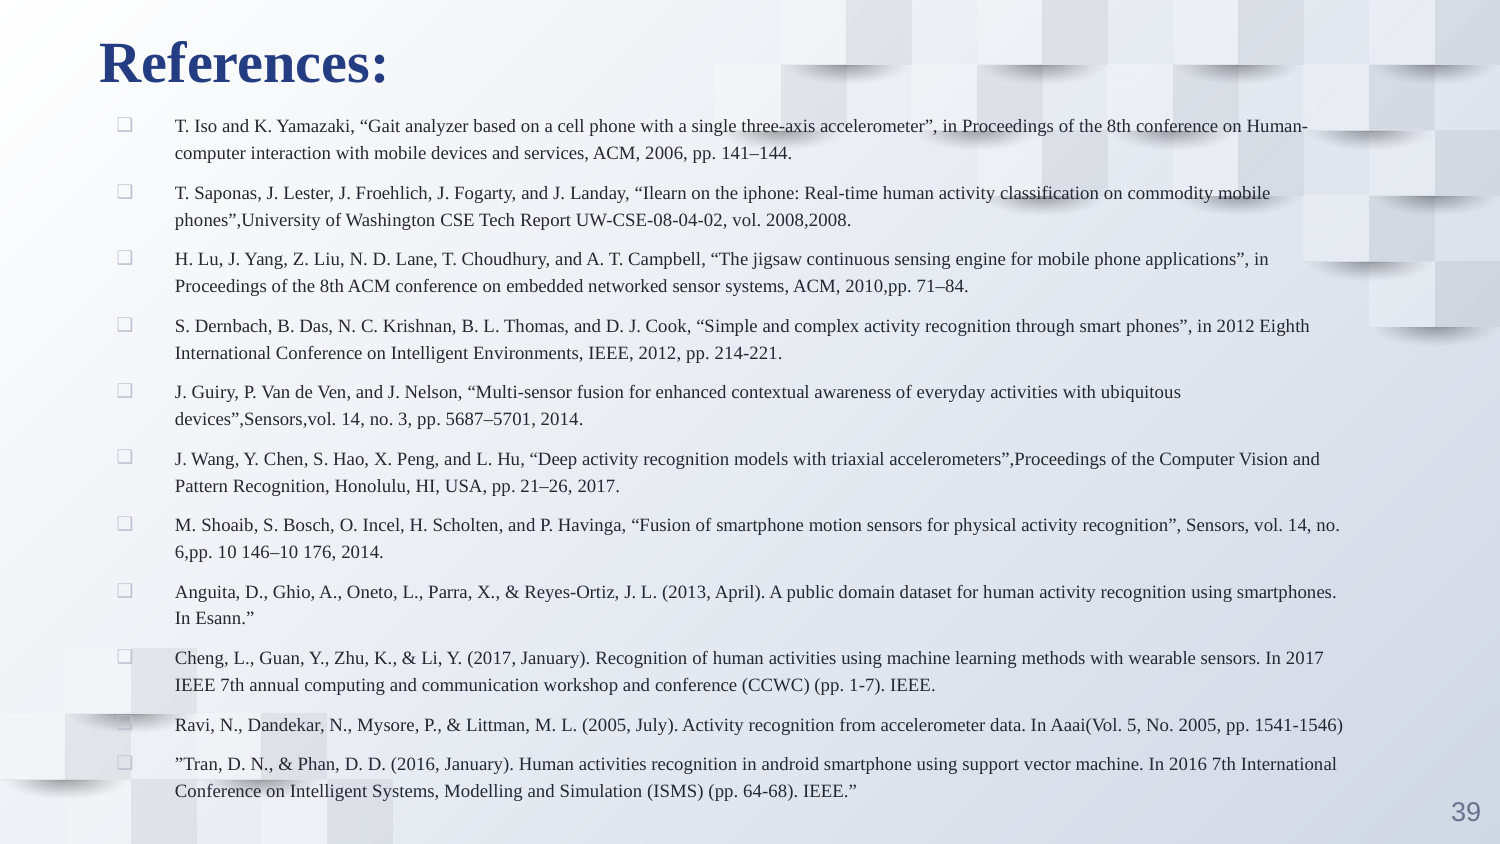

# References:
T. Iso and K. Yamazaki, “Gait analyzer based on a cell phone with a single three-axis accelerometer”, in Proceedings of the 8th conference on Human-computer interaction with mobile devices and services, ACM, 2006, pp. 141–144.
T. Saponas, J. Lester, J. Froehlich, J. Fogarty, and J. Landay, “Ilearn on the iphone: Real-time human activity classification on commodity mobile phones”,University of Washington CSE Tech Report UW-CSE-08-04-02, vol. 2008,2008.
H. Lu, J. Yang, Z. Liu, N. D. Lane, T. Choudhury, and A. T. Campbell, “The jigsaw continuous sensing engine for mobile phone applications”, in Proceedings of the 8th ACM conference on embedded networked sensor systems, ACM, 2010,pp. 71–84.
S. Dernbach, B. Das, N. C. Krishnan, B. L. Thomas, and D. J. Cook, “Simple and complex activity recognition through smart phones”, in 2012 Eighth International Conference on Intelligent Environments, IEEE, 2012, pp. 214-221.
J. Guiry, P. Van de Ven, and J. Nelson, “Multi-sensor fusion for enhanced contextual awareness of everyday activities with ubiquitous devices”,Sensors,vol. 14, no. 3, pp. 5687–5701, 2014.
J. Wang, Y. Chen, S. Hao, X. Peng, and L. Hu, “Deep activity recognition models with triaxial accelerometers”,Proceedings of the Computer Vision and Pattern Recognition, Honolulu, HI, USA, pp. 21–26, 2017.
M. Shoaib, S. Bosch, O. Incel, H. Scholten, and P. Havinga, “Fusion of smartphone motion sensors for physical activity recognition”, Sensors, vol. 14, no. 6,pp. 10 146–10 176, 2014.
Anguita, D., Ghio, A., Oneto, L., Parra, X., & Reyes-Ortiz, J. L. (2013, April). A public domain dataset for human activity recognition using smartphones. In Esann.”
Cheng, L., Guan, Y., Zhu, K., & Li, Y. (2017, January). Recognition of human activities using machine learning methods with wearable sensors. In 2017 IEEE 7th annual computing and communication workshop and conference (CCWC) (pp. 1-7). IEEE.
Ravi, N., Dandekar, N., Mysore, P., & Littman, M. L. (2005, July). Activity recognition from accelerometer data. In Aaai(Vol. 5, No. 2005, pp. 1541-1546)
”Tran, D. N., & Phan, D. D. (2016, January). Human activities recognition in android smartphone using support vector machine. In 2016 7th International Conference on Intelligent Systems, Modelling and Simulation (ISMS) (pp. 64-68). IEEE.”

39